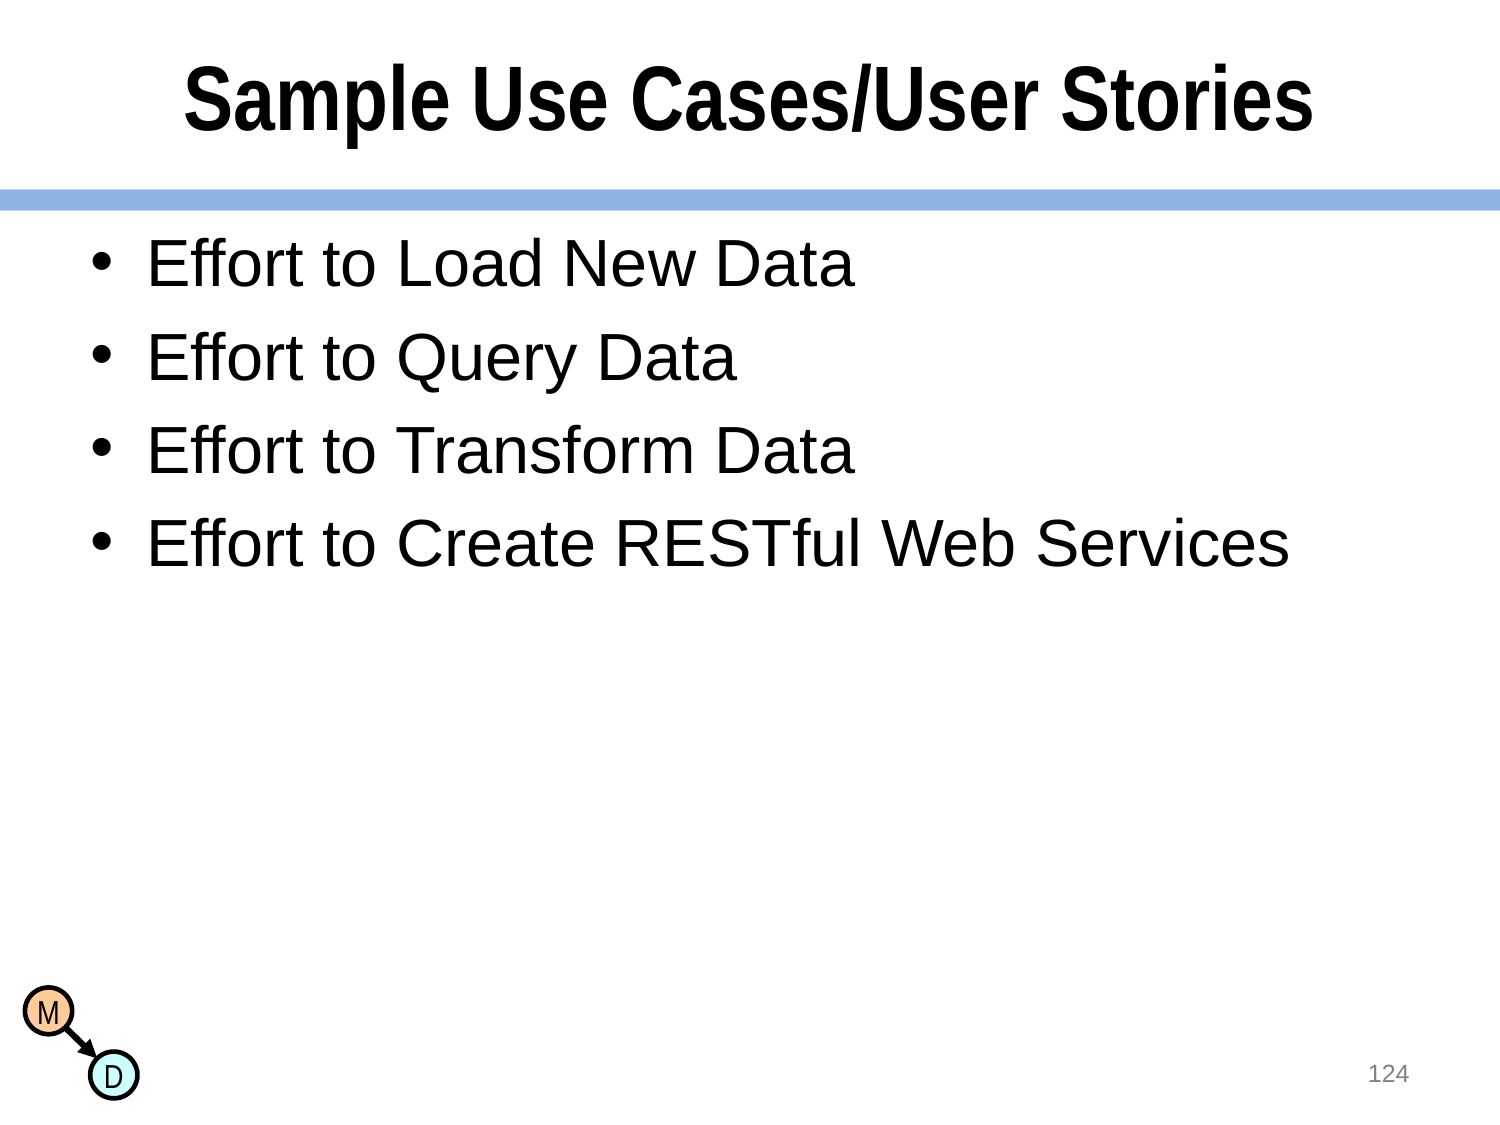

# Sample Use Cases/User Stories
Effort to Load New Data
Effort to Query Data
Effort to Transform Data
Effort to Create RESTful Web Services
124